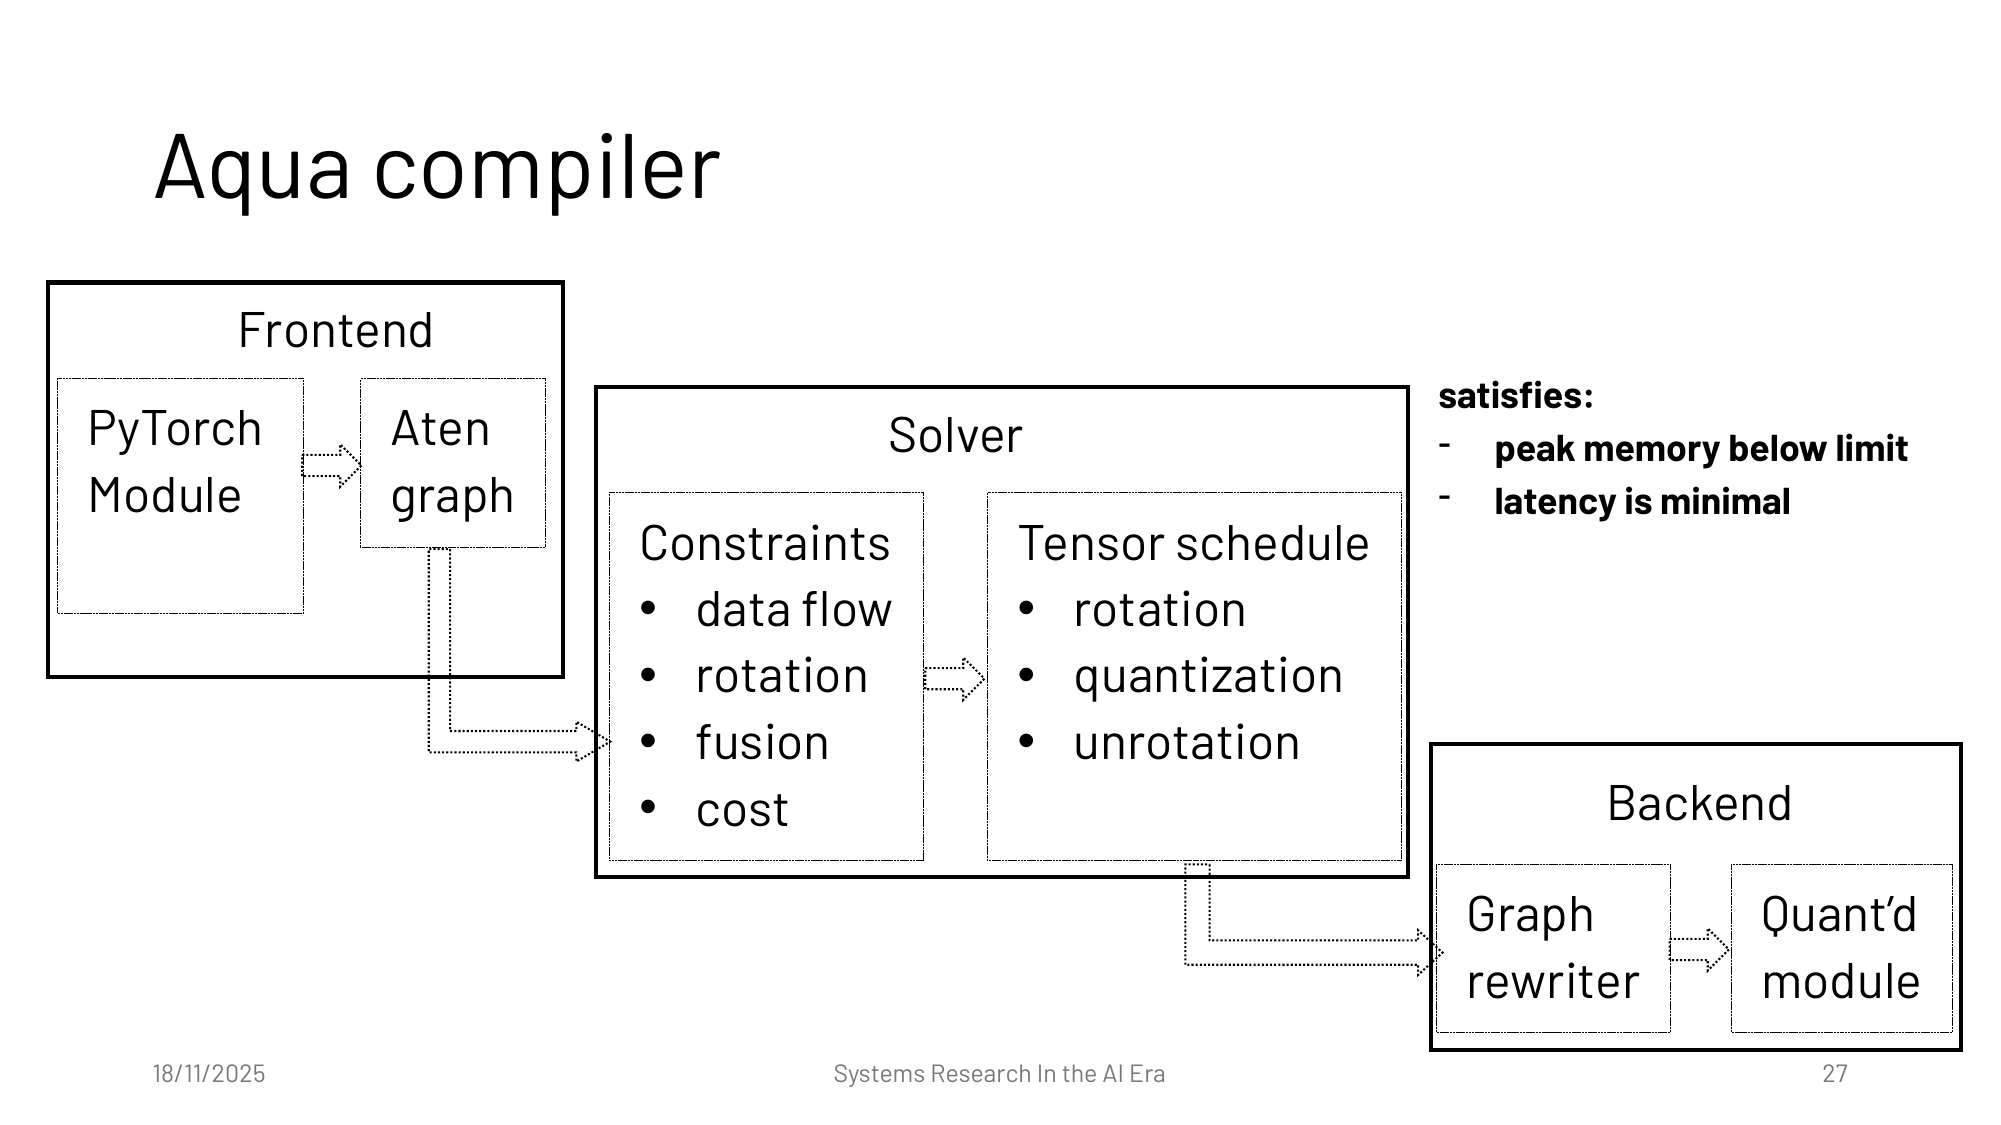

# Aqua compiler
Frontend

satisfies:
peak memory below limit
latency is minimal
PyTorch
Module

Aten
graph
Solver

Constraints
data flow
rotation
fusion
cost
Tensor schedule
rotation
quantization
unrotation

Backend

Quant’d
module
Graph
rewriter

18/11/2025
Systems Research In the AI Era
27